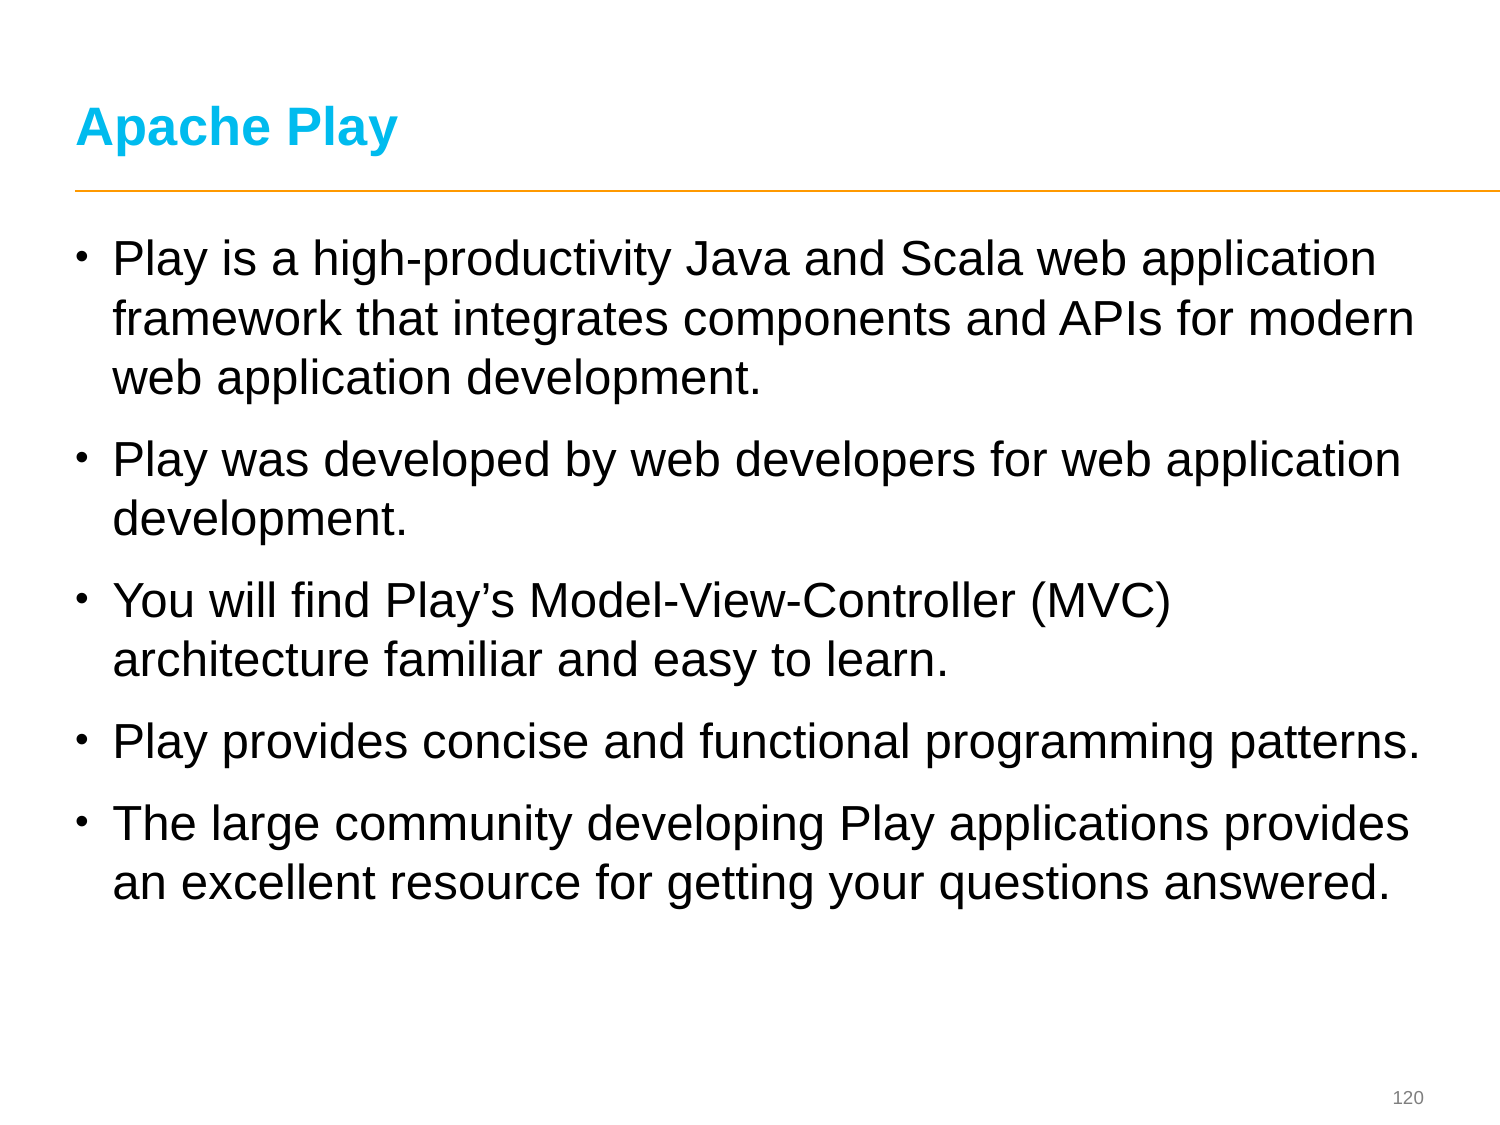

# Apache Play
Play is a high-productivity Java and Scala web application framework that integrates components and APIs for modern web application development.
Play was developed by web developers for web application development.
You will find Play’s Model-View-Controller (MVC) architecture familiar and easy to learn.
Play provides concise and functional programming patterns.
The large community developing Play applications provides an excellent resource for getting your questions answered.